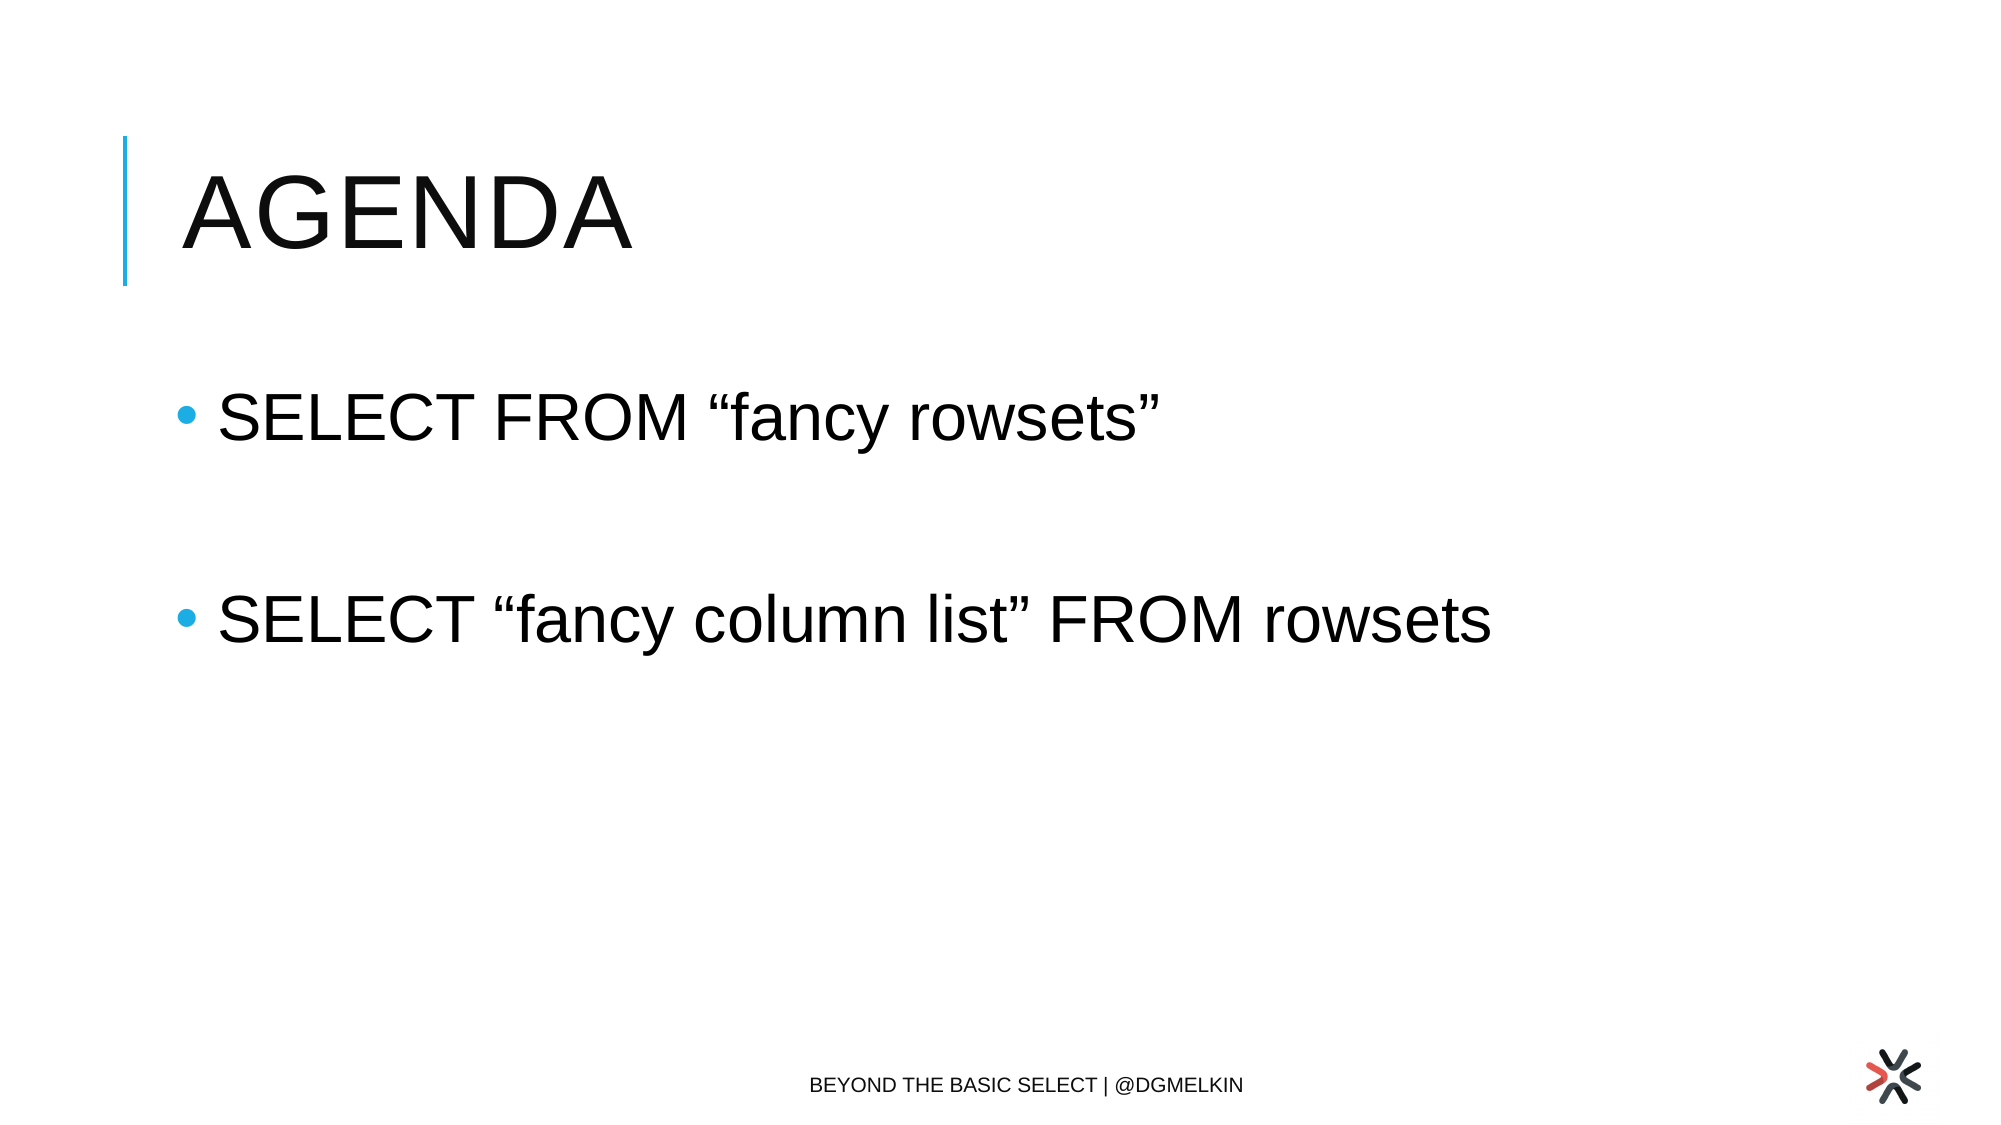

# Agenda
 SELECT FROM “fancy rowsets”

 SELECT “fancy column list” FROM rowsets
Beyond the Basic SELECT | @dgmelkin